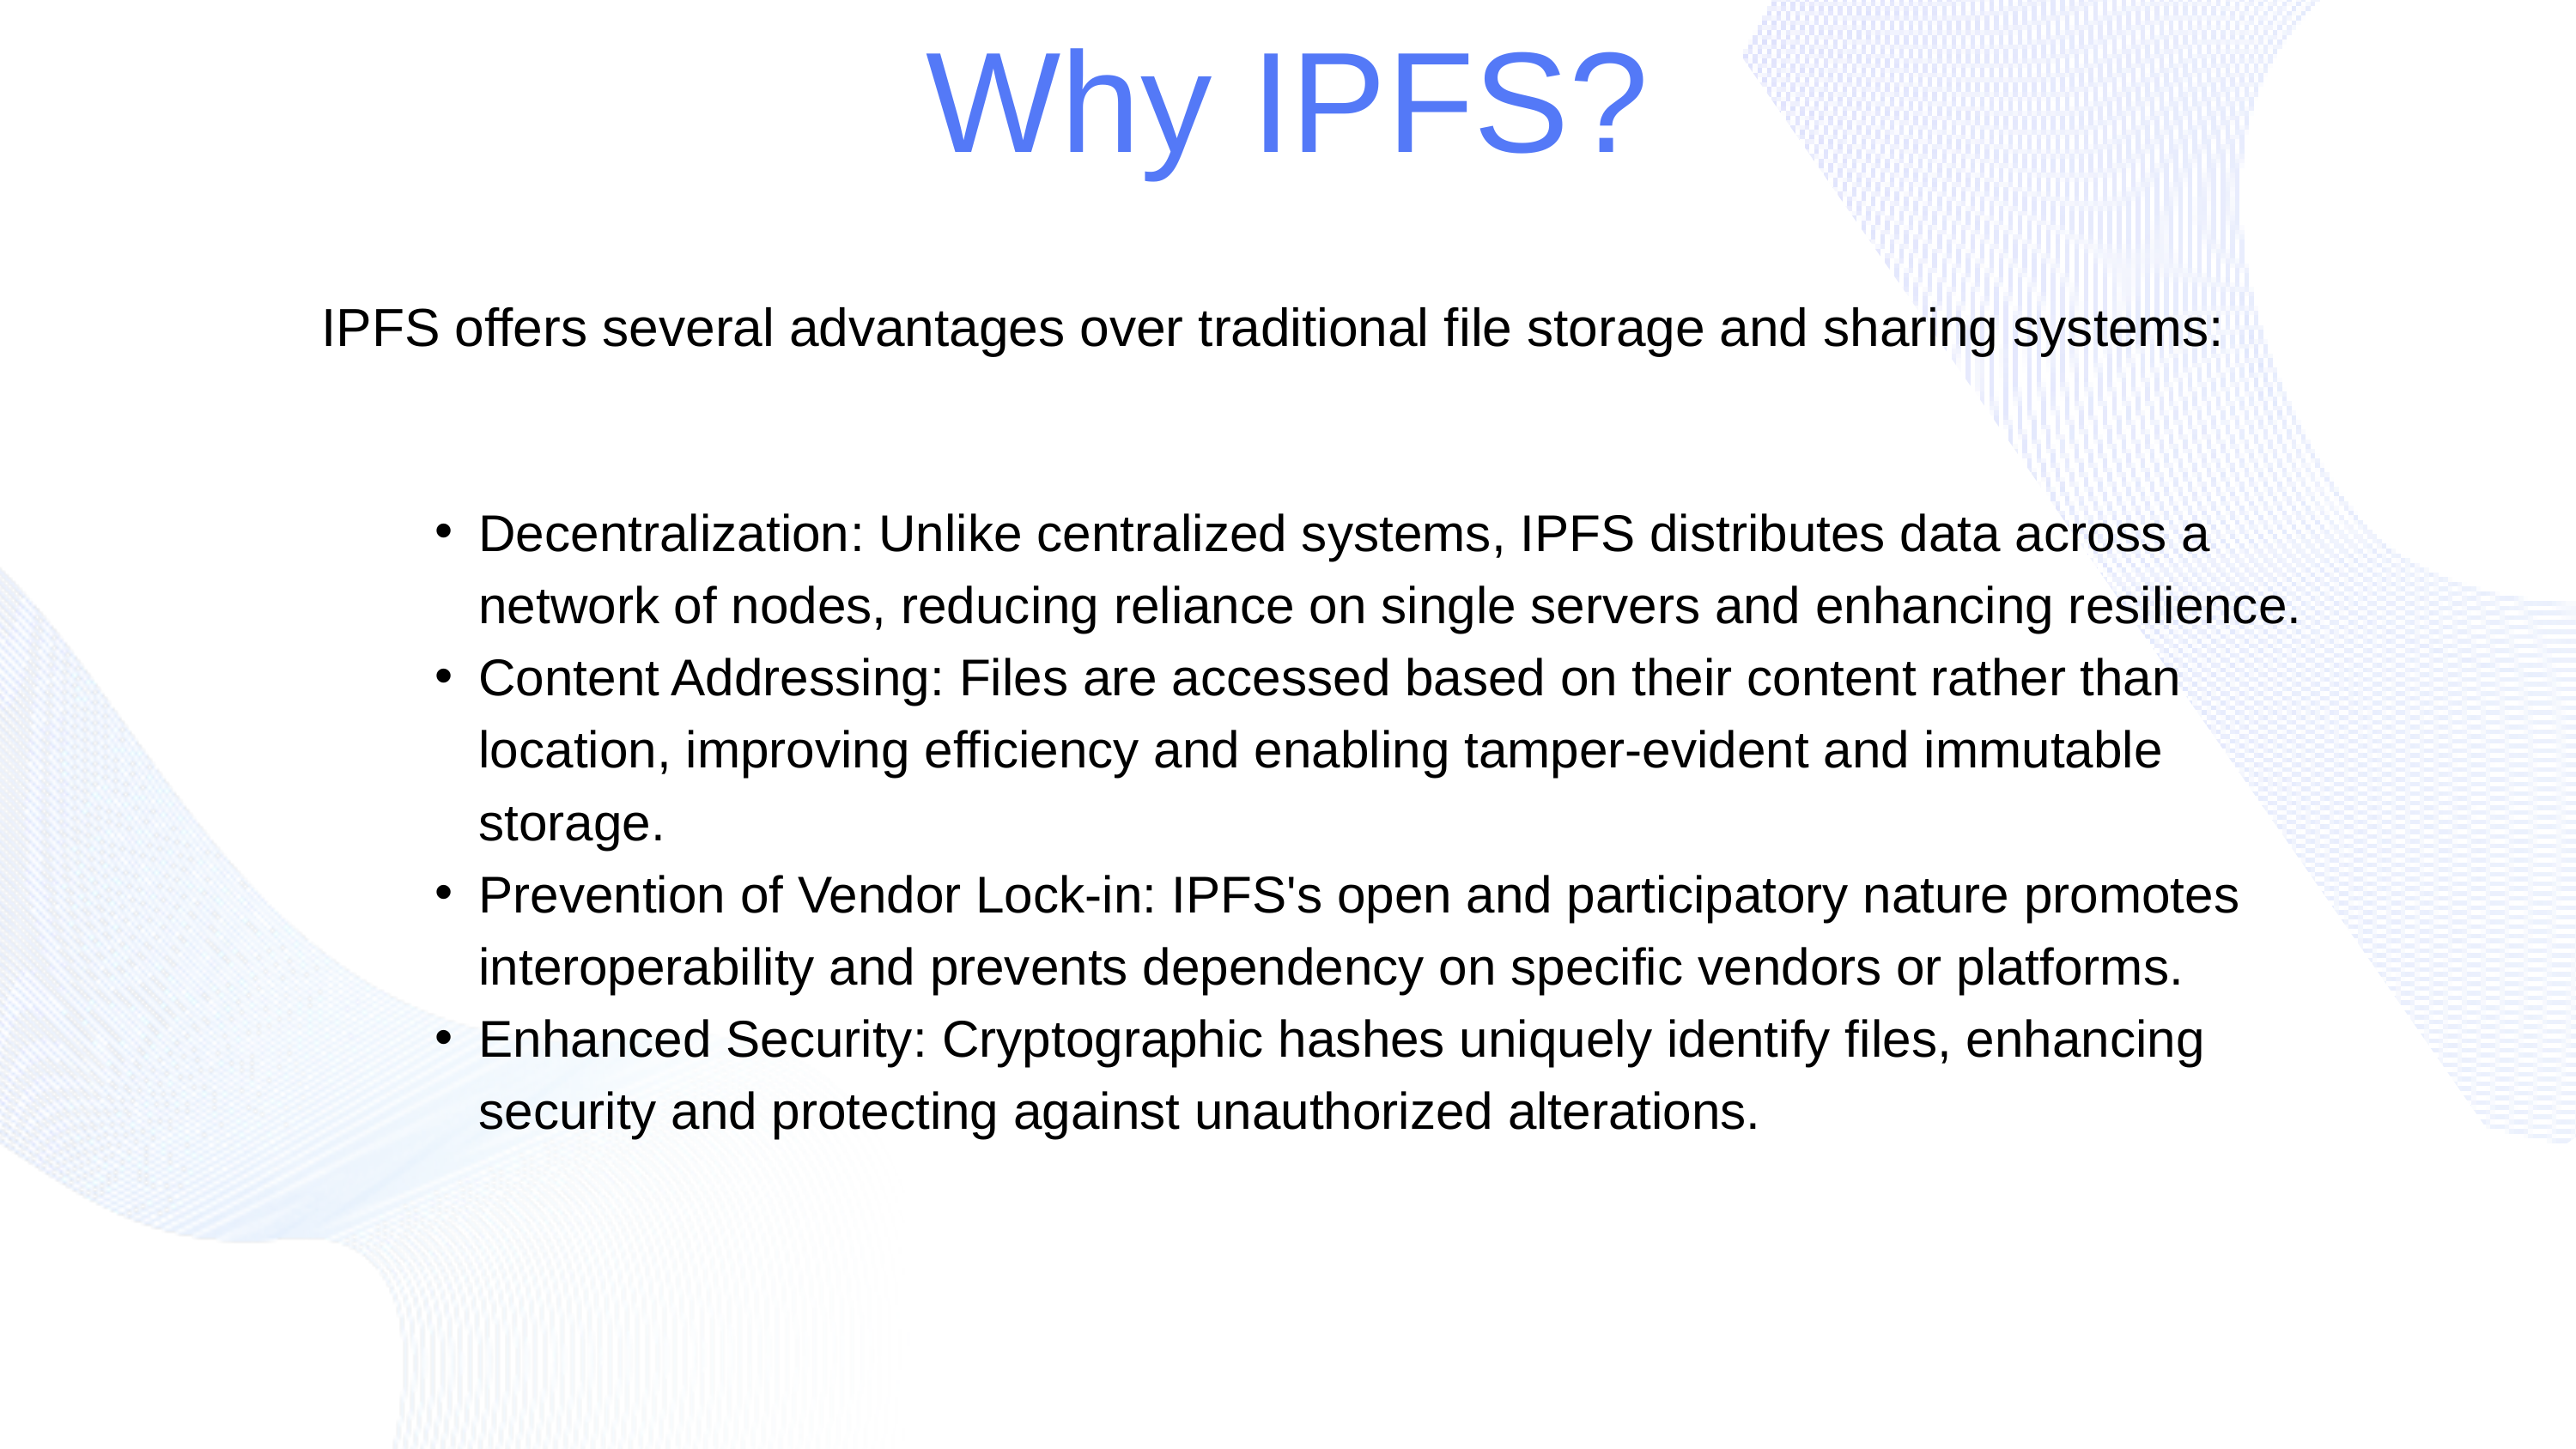

Why IPFS?

IPFS offers several advantages over traditional file storage and sharing systems:

Decentralization: Unlike centralized systems, IPFS distributes data across a network of nodes, reducing reliance on single servers and enhancing resilience.
Content Addressing: Files are accessed based on their content rather than location, improving efficiency and enabling tamper-evident and immutable storage.
Prevention of Vendor Lock-in: IPFS's open and participatory nature promotes interoperability and prevents dependency on specific vendors or platforms.
Enhanced Security: Cryptographic hashes uniquely identify files, enhancing security and protecting against unauthorized alterations.